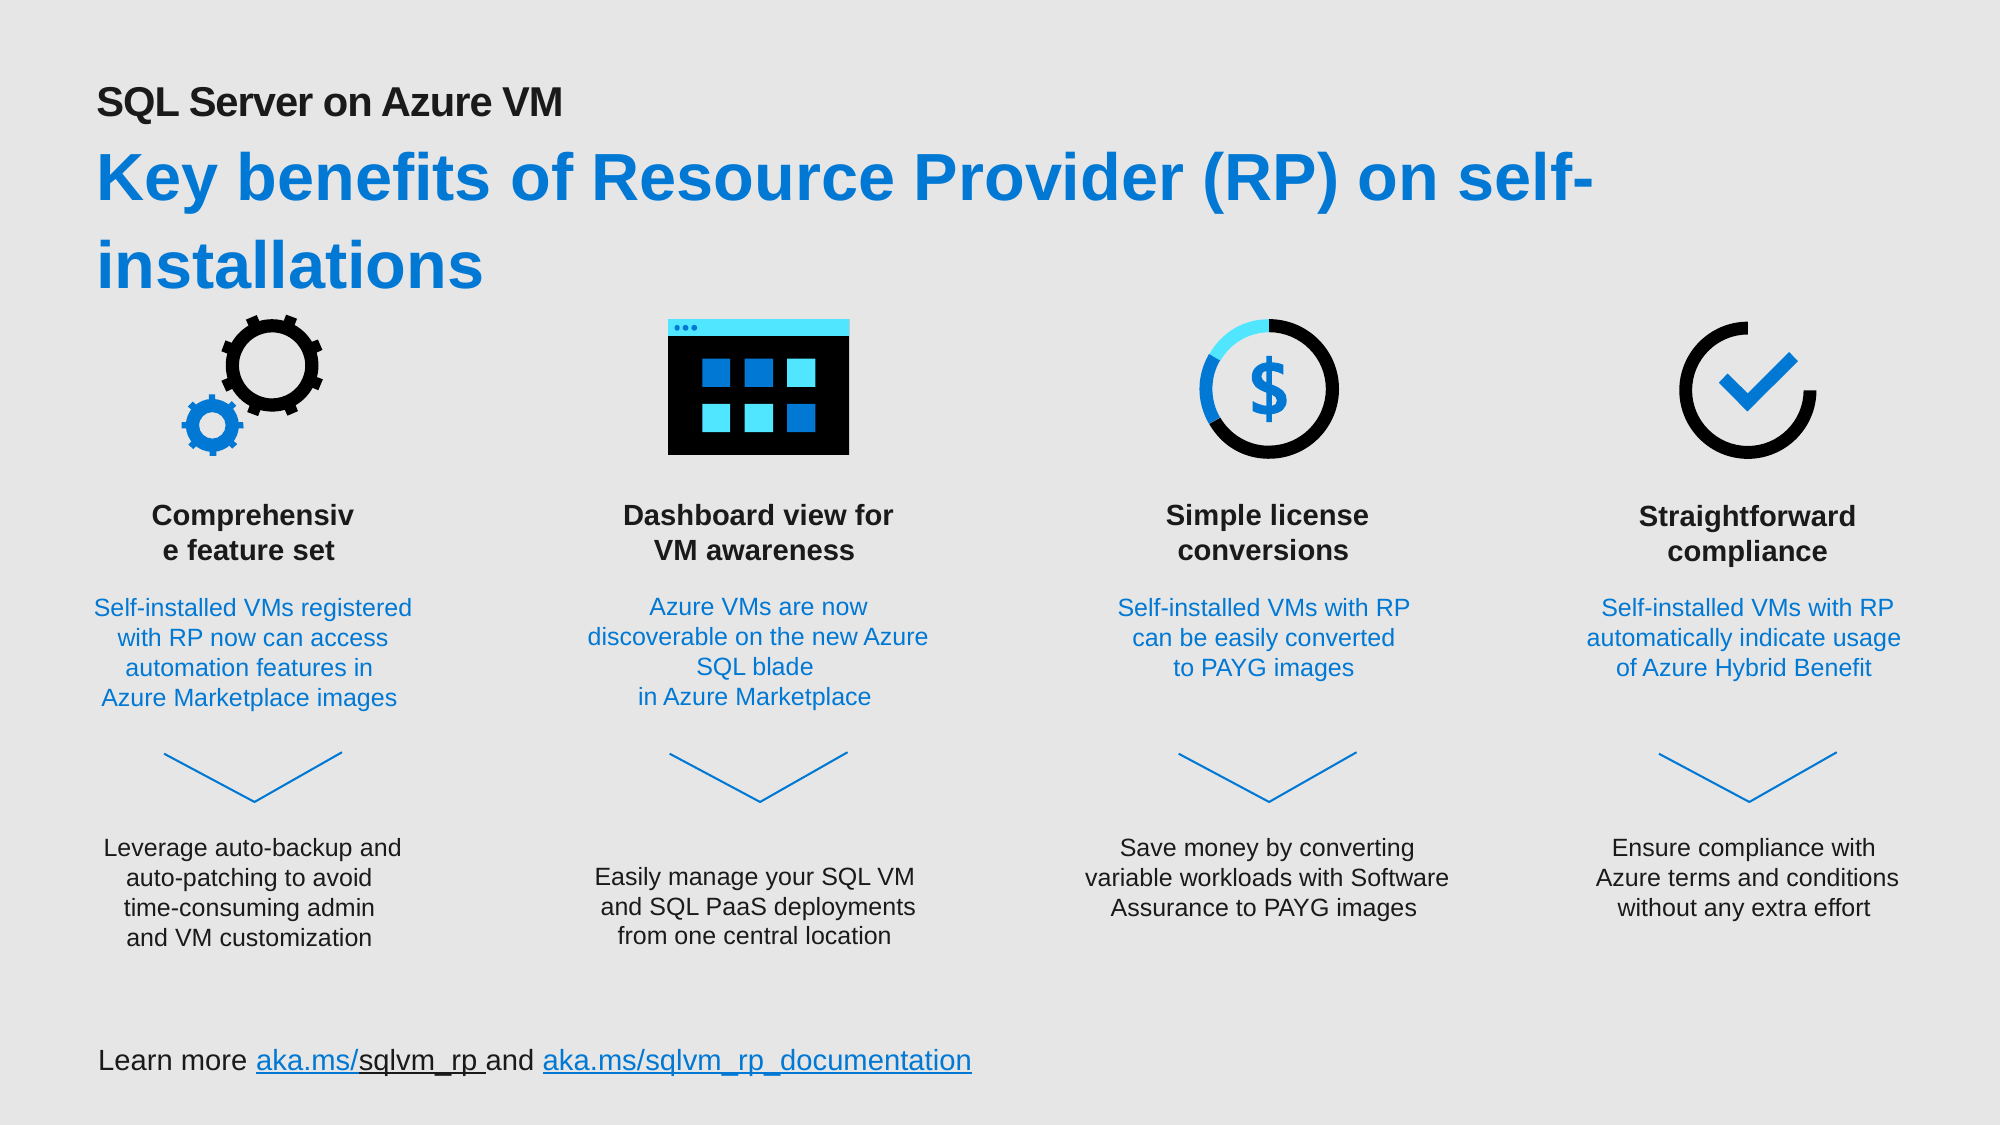

SQL Server on Azure VM
Key benefits of Resource Provider (RP) on self-installations

Dashboard view for VM awareness
Simple license conversions
Comprehensive feature set
Straightforward compliance
Azure VMs are now discoverable on the new Azure SQL blade
in Azure Marketplace

Easily manage your SQL VM
and SQL PaaS deployments from one central location

Self-installed VMs registered with RP now can access automation features in
Azure Marketplace images

Leverage auto-backup and auto-patching to avoid
time-consuming admin
and VM customization
Self-installed VMs with RP
can be easily converted
to PAYG images

Save money by converting variable workloads with Software Assurance to PAYG images
Self-installed VMs with RP automatically indicate usage
of Azure Hybrid Benefit

Ensure compliance with
Azure terms and conditions without any extra effort

 Learn more aka.ms/sqlvm_rp and aka.ms/sqlvm_rp_documentation